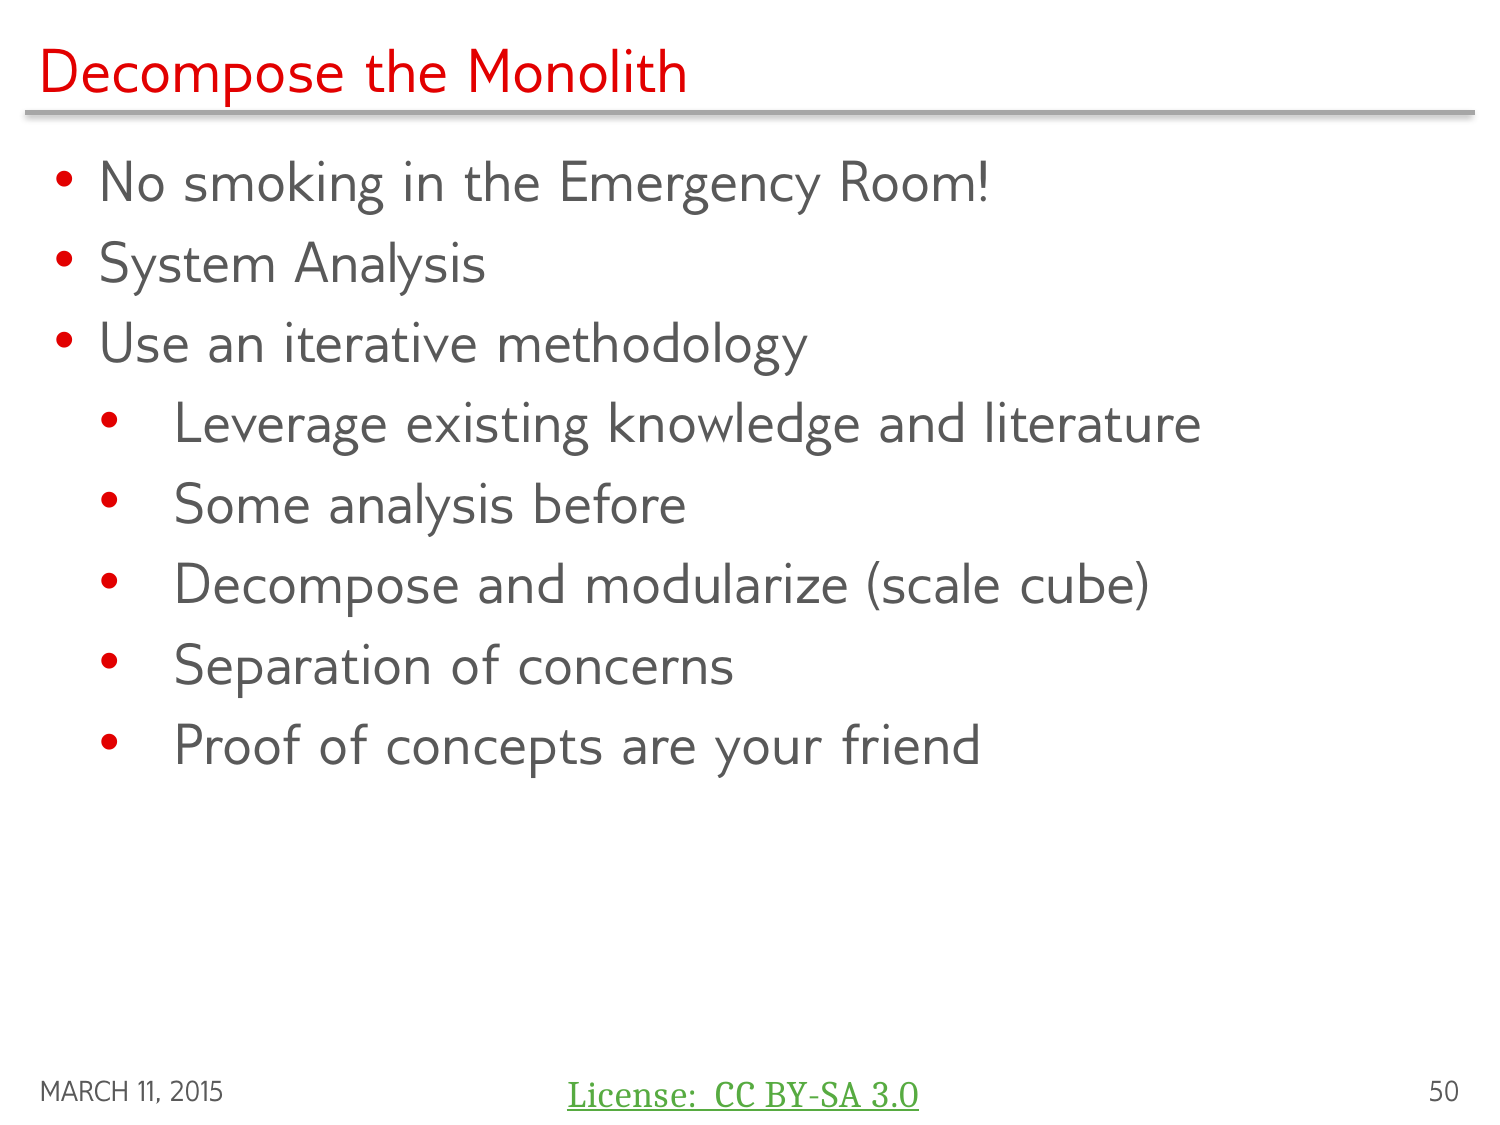

# Decompose the Monolith
No smoking in the Emergency Room!
System Analysis
Use an iterative methodology
Leverage existing knowledge and literature
Some analysis before
Decompose and modularize (scale cube)
Separation of concerns
Proof of concepts are your friend
March 11, 2015
50